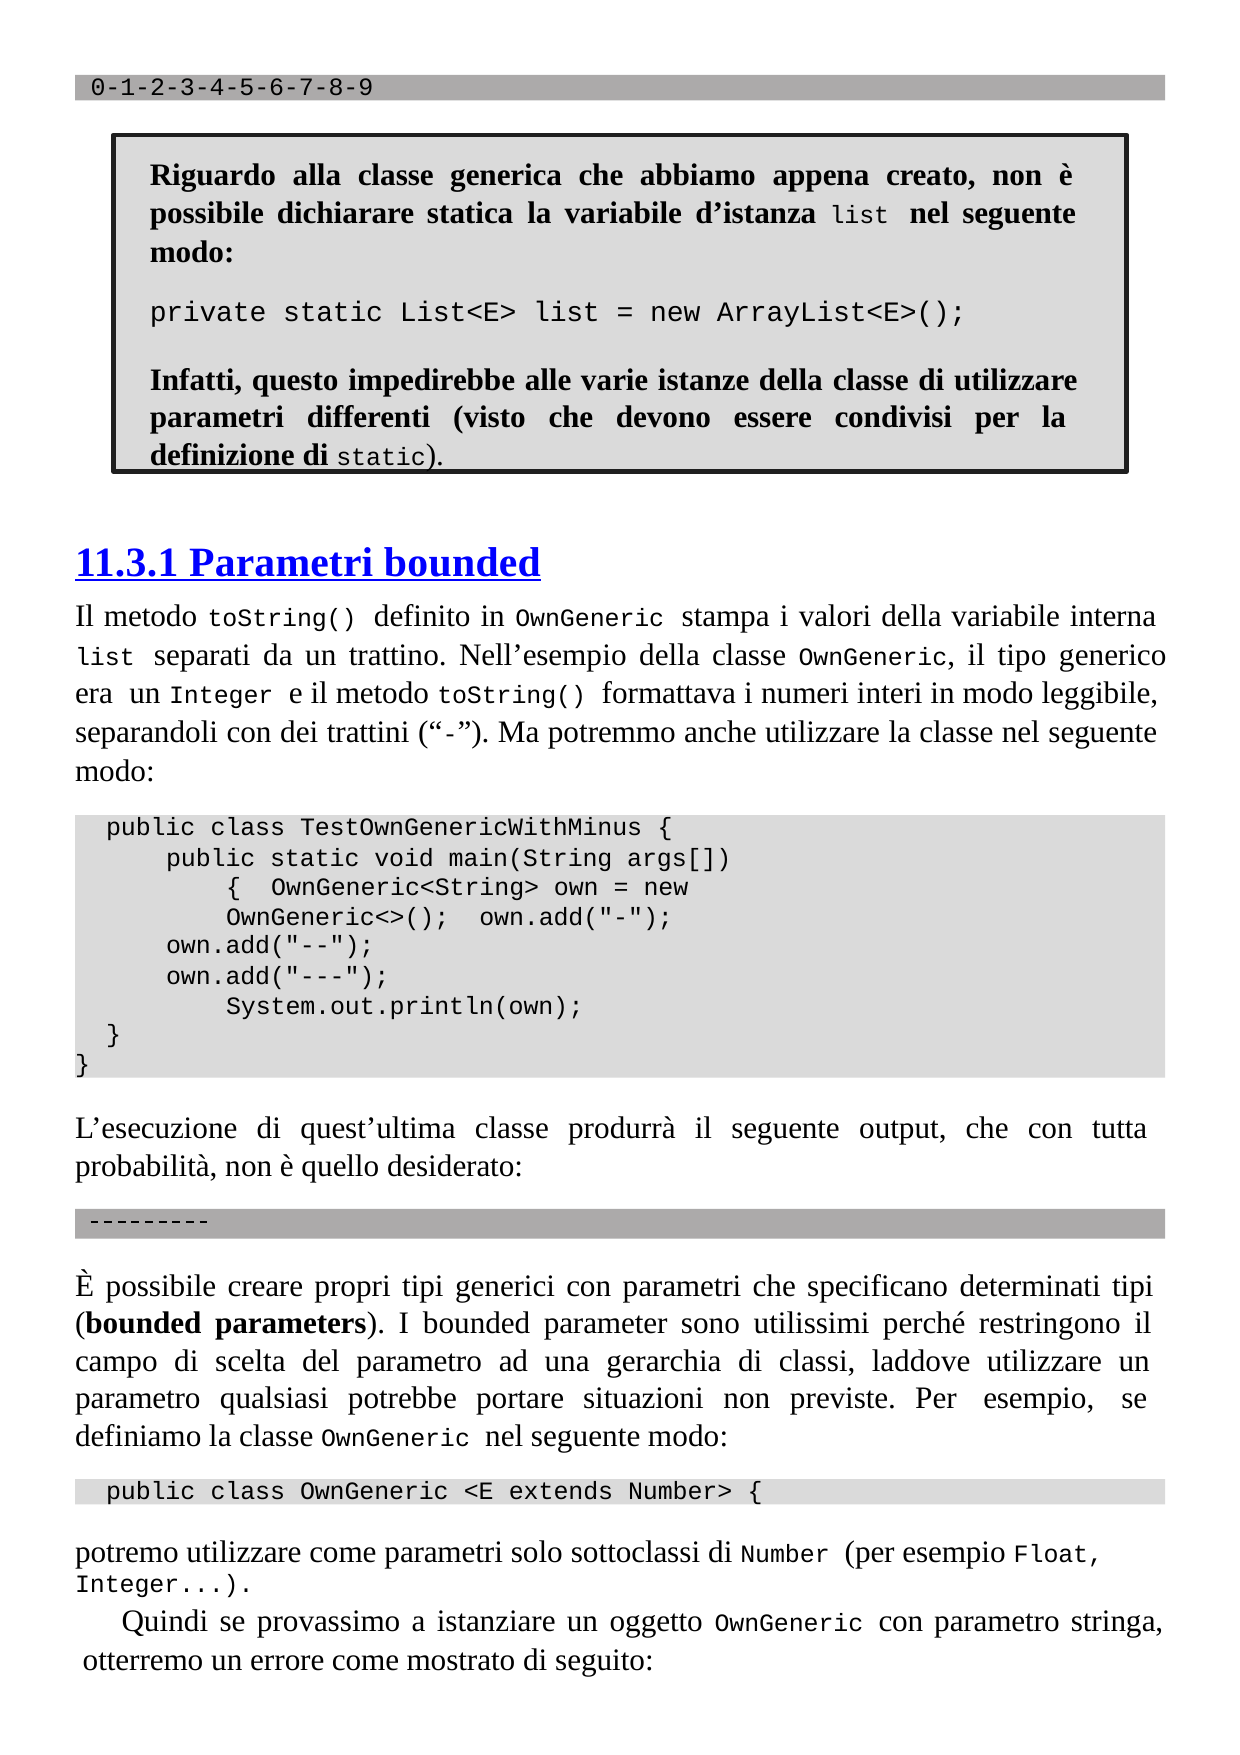

0-1-2-3-4-5-6-7-8-9
Riguardo alla classe generica che abbiamo appena creato, non è  possibile dichiarare statica la variabile d’istanza list nel seguente  modo:
private static List<E> list = new ArrayList<E>();

Infatti, questo impedirebbe alle varie istanze della classe di utilizzare  parametri differenti (visto che devono essere condivisi per la  definizione di static).
11.3.1 Parametri bounded
Il metodo toString() definito in OwnGeneric stampa i valori della variabile interna  list separati da un trattino. Nell’esempio della classe OwnGeneric, il tipo generico era  un Integer e il metodo toString() formattava i numeri interi in modo leggibile,  separandoli con dei trattini (“-”). Ma potremmo anche utilizzare la classe nel seguente  modo:
public class TestOwnGenericWithMinus {
public static void main(String args[]) {  OwnGeneric<String> own = new OwnGeneric<>();  own.add("-");
own.add("--");
own.add("---");  System.out.println(own);
}
}
L’esecuzione di quest’ultima classe produrrà il seguente output, che con tutta  probabilità, non è quello desiderato:

È possibile creare propri tipi generici con parametri che specificano determinati tipi  (bounded parameters). I bounded parameter sono utilissimi perché restringono il  campo di scelta del parametro ad una gerarchia di classi, laddove utilizzare un  parametro qualsiasi potrebbe portare situazioni non previste. Per esempio, se  definiamo la classe OwnGeneric nel seguente modo:

public class OwnGeneric <E extends Number> {
potremo utilizzare come parametri solo sottoclassi di Number (per esempio Float,  Integer...).
Quindi se provassimo a istanziare un oggetto OwnGeneric con parametro stringa,  otterremo un errore come mostrato di seguito: